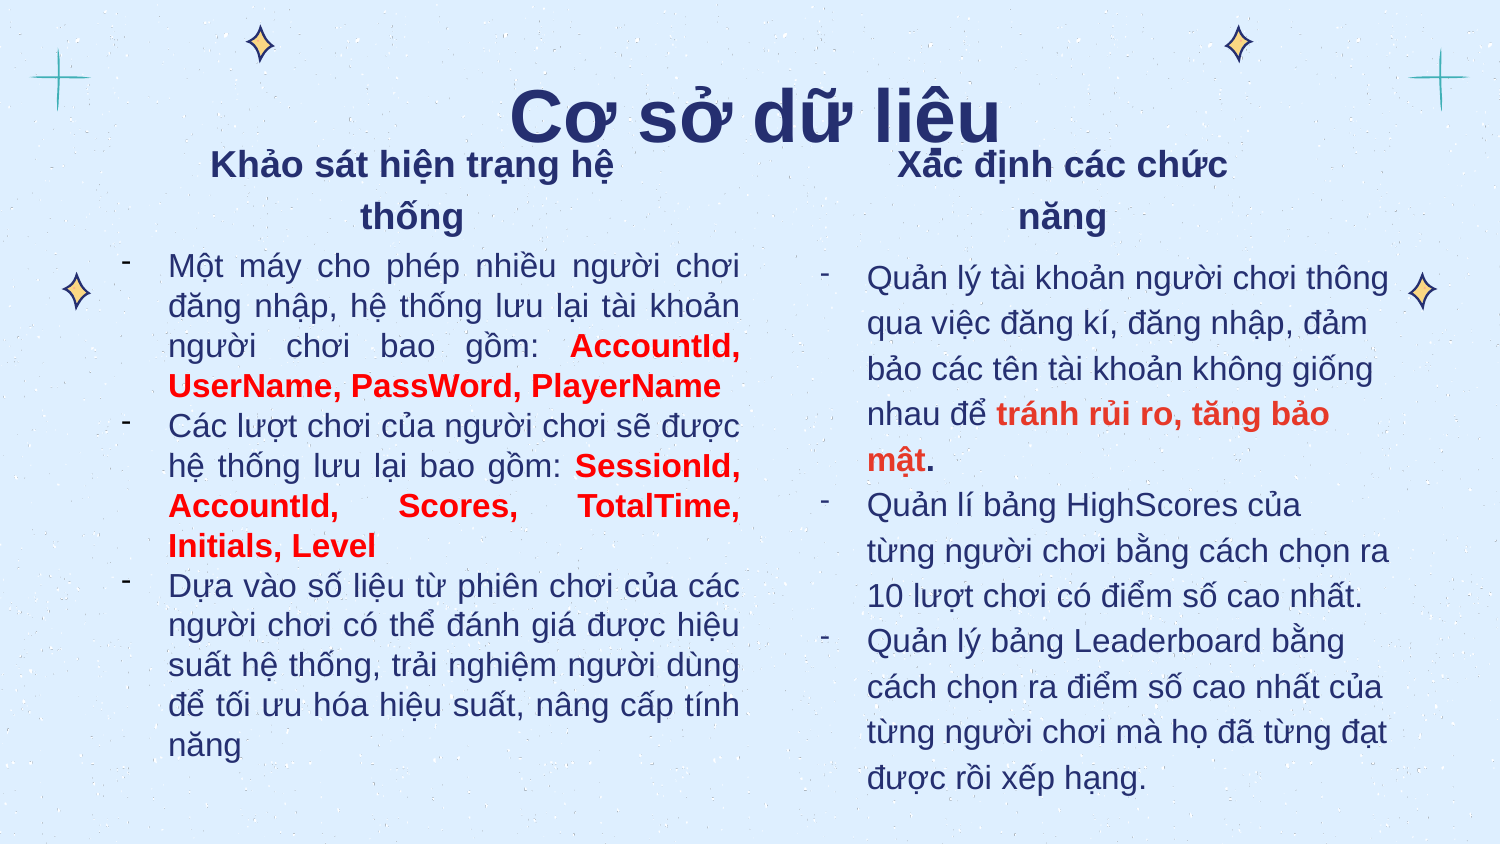

# Cơ sở dữ liệu
Xác định các chức năng
Khảo sát hiện trạng hệ thống

Một máy cho phép nhiều người chơi đăng nhập, hệ thống lưu lại tài khoản người chơi bao gồm: AccountId, UserName, PassWord, PlayerName
Các lượt chơi của người chơi sẽ được hệ thống lưu lại bao gồm: SessionId, AccountId, Scores, TotalTime, Initials, Level
Dựa vào số liệu từ phiên chơi của các người chơi có thể đánh giá được hiệu suất hệ thống, trải nghiệm người dùng để tối ưu hóa hiệu suất, nâng cấp tính năng

Quản lý tài khoản người chơi thông qua việc đăng kí, đăng nhập, đảm bảo các tên tài khoản không giống nhau để tránh rủi ro, tăng bảo mật.
Quản lí bảng HighScores của từng người chơi bằng cách chọn ra 10 lượt chơi có điểm số cao nhất.
Quản lý bảng Leaderboard bằng cách chọn ra điểm số cao nhất của từng người chơi mà họ đã từng đạt được rồi xếp hạng.